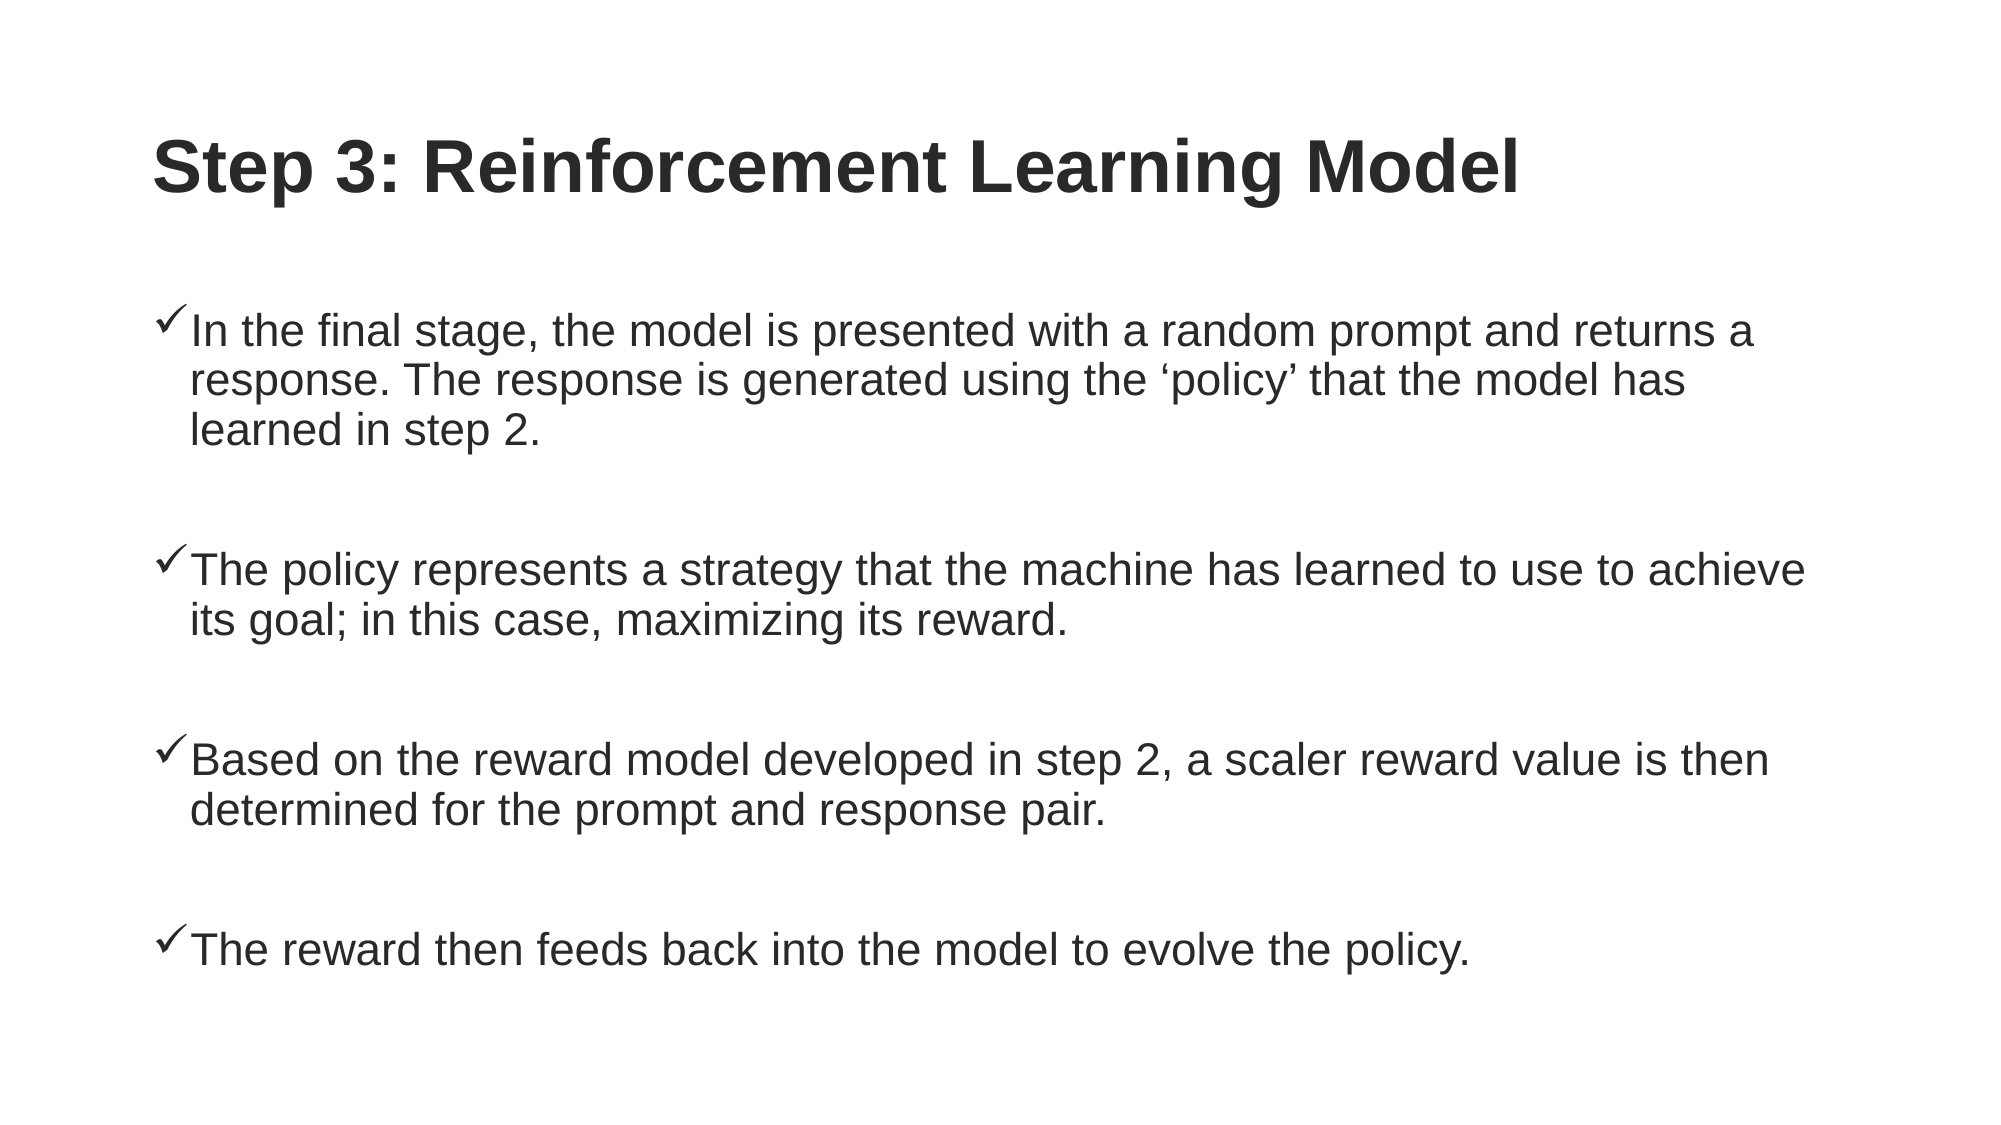

# Step 3: Reinforcement Learning Model
In the final stage, the model is presented with a random prompt and returns a response. The response is generated using the ‘policy’ that the model has learned in step 2.

The policy represents a strategy that the machine has learned to use to achieve its goal; in this case, maximizing its reward.

Based on the reward model developed in step 2, a scaler reward value is then determined for the prompt and response pair.

The reward then feeds back into the model to evolve the policy.